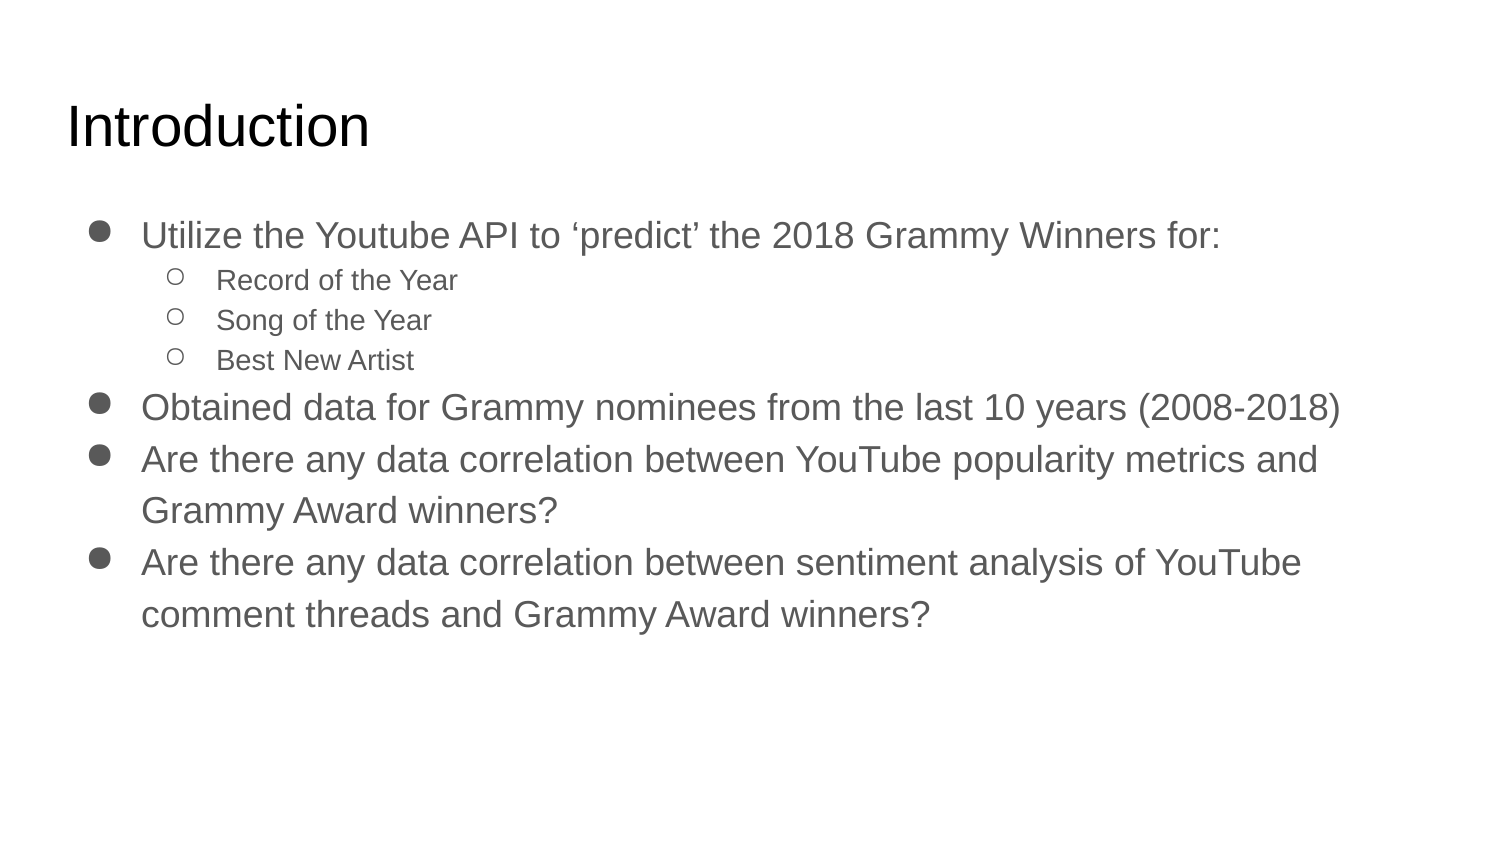

# Introduction
Utilize the Youtube API to ‘predict’ the 2018 Grammy Winners for:
Record of the Year
Song of the Year
Best New Artist
Obtained data for Grammy nominees from the last 10 years (2008-2018)
Are there any data correlation between YouTube popularity metrics and Grammy Award winners?
Are there any data correlation between sentiment analysis of YouTube comment threads and Grammy Award winners?